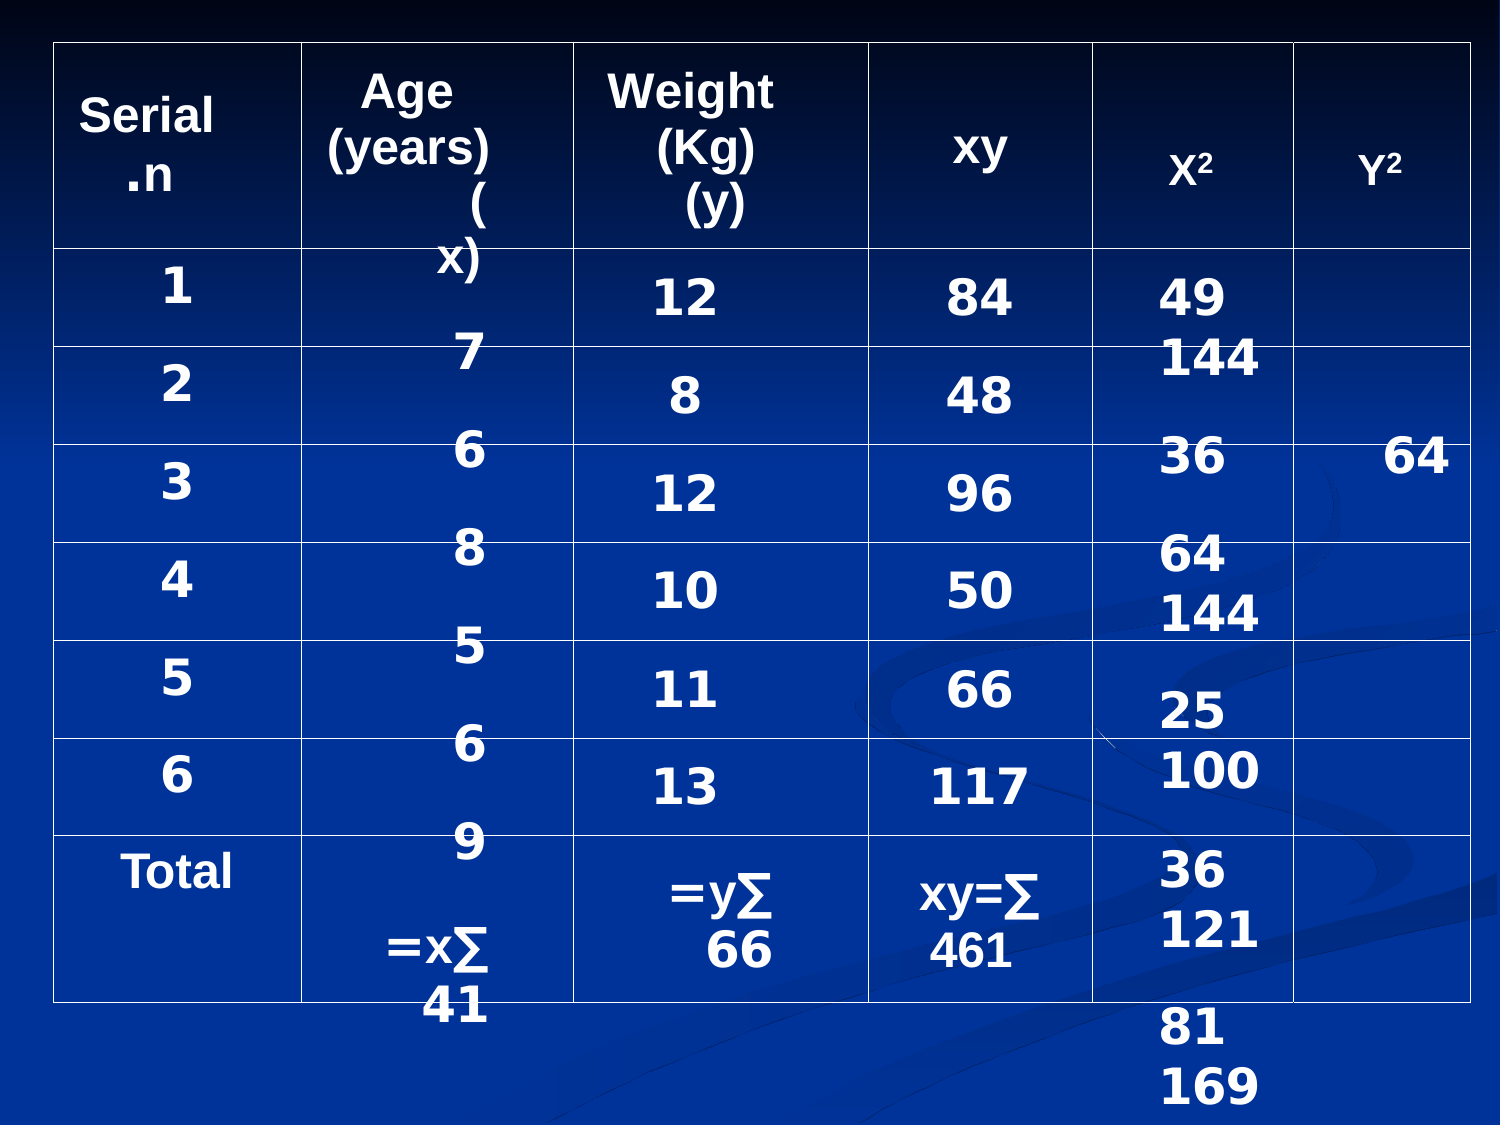

Age  (years)
(x)
7
6
8
5
6
9
=x∑  41
Weight  (Kg)
(y)
12
8
12
10
11
13
=y∑  66
Serial
.n
X2
Y2
xy

1
2
3
4
5
6
Total
84
48
96
50
66
117
xy=∑  461
49	144
36	64
64	144
25	100
36	121
81	169
=x2∑	=y2∑  291		742